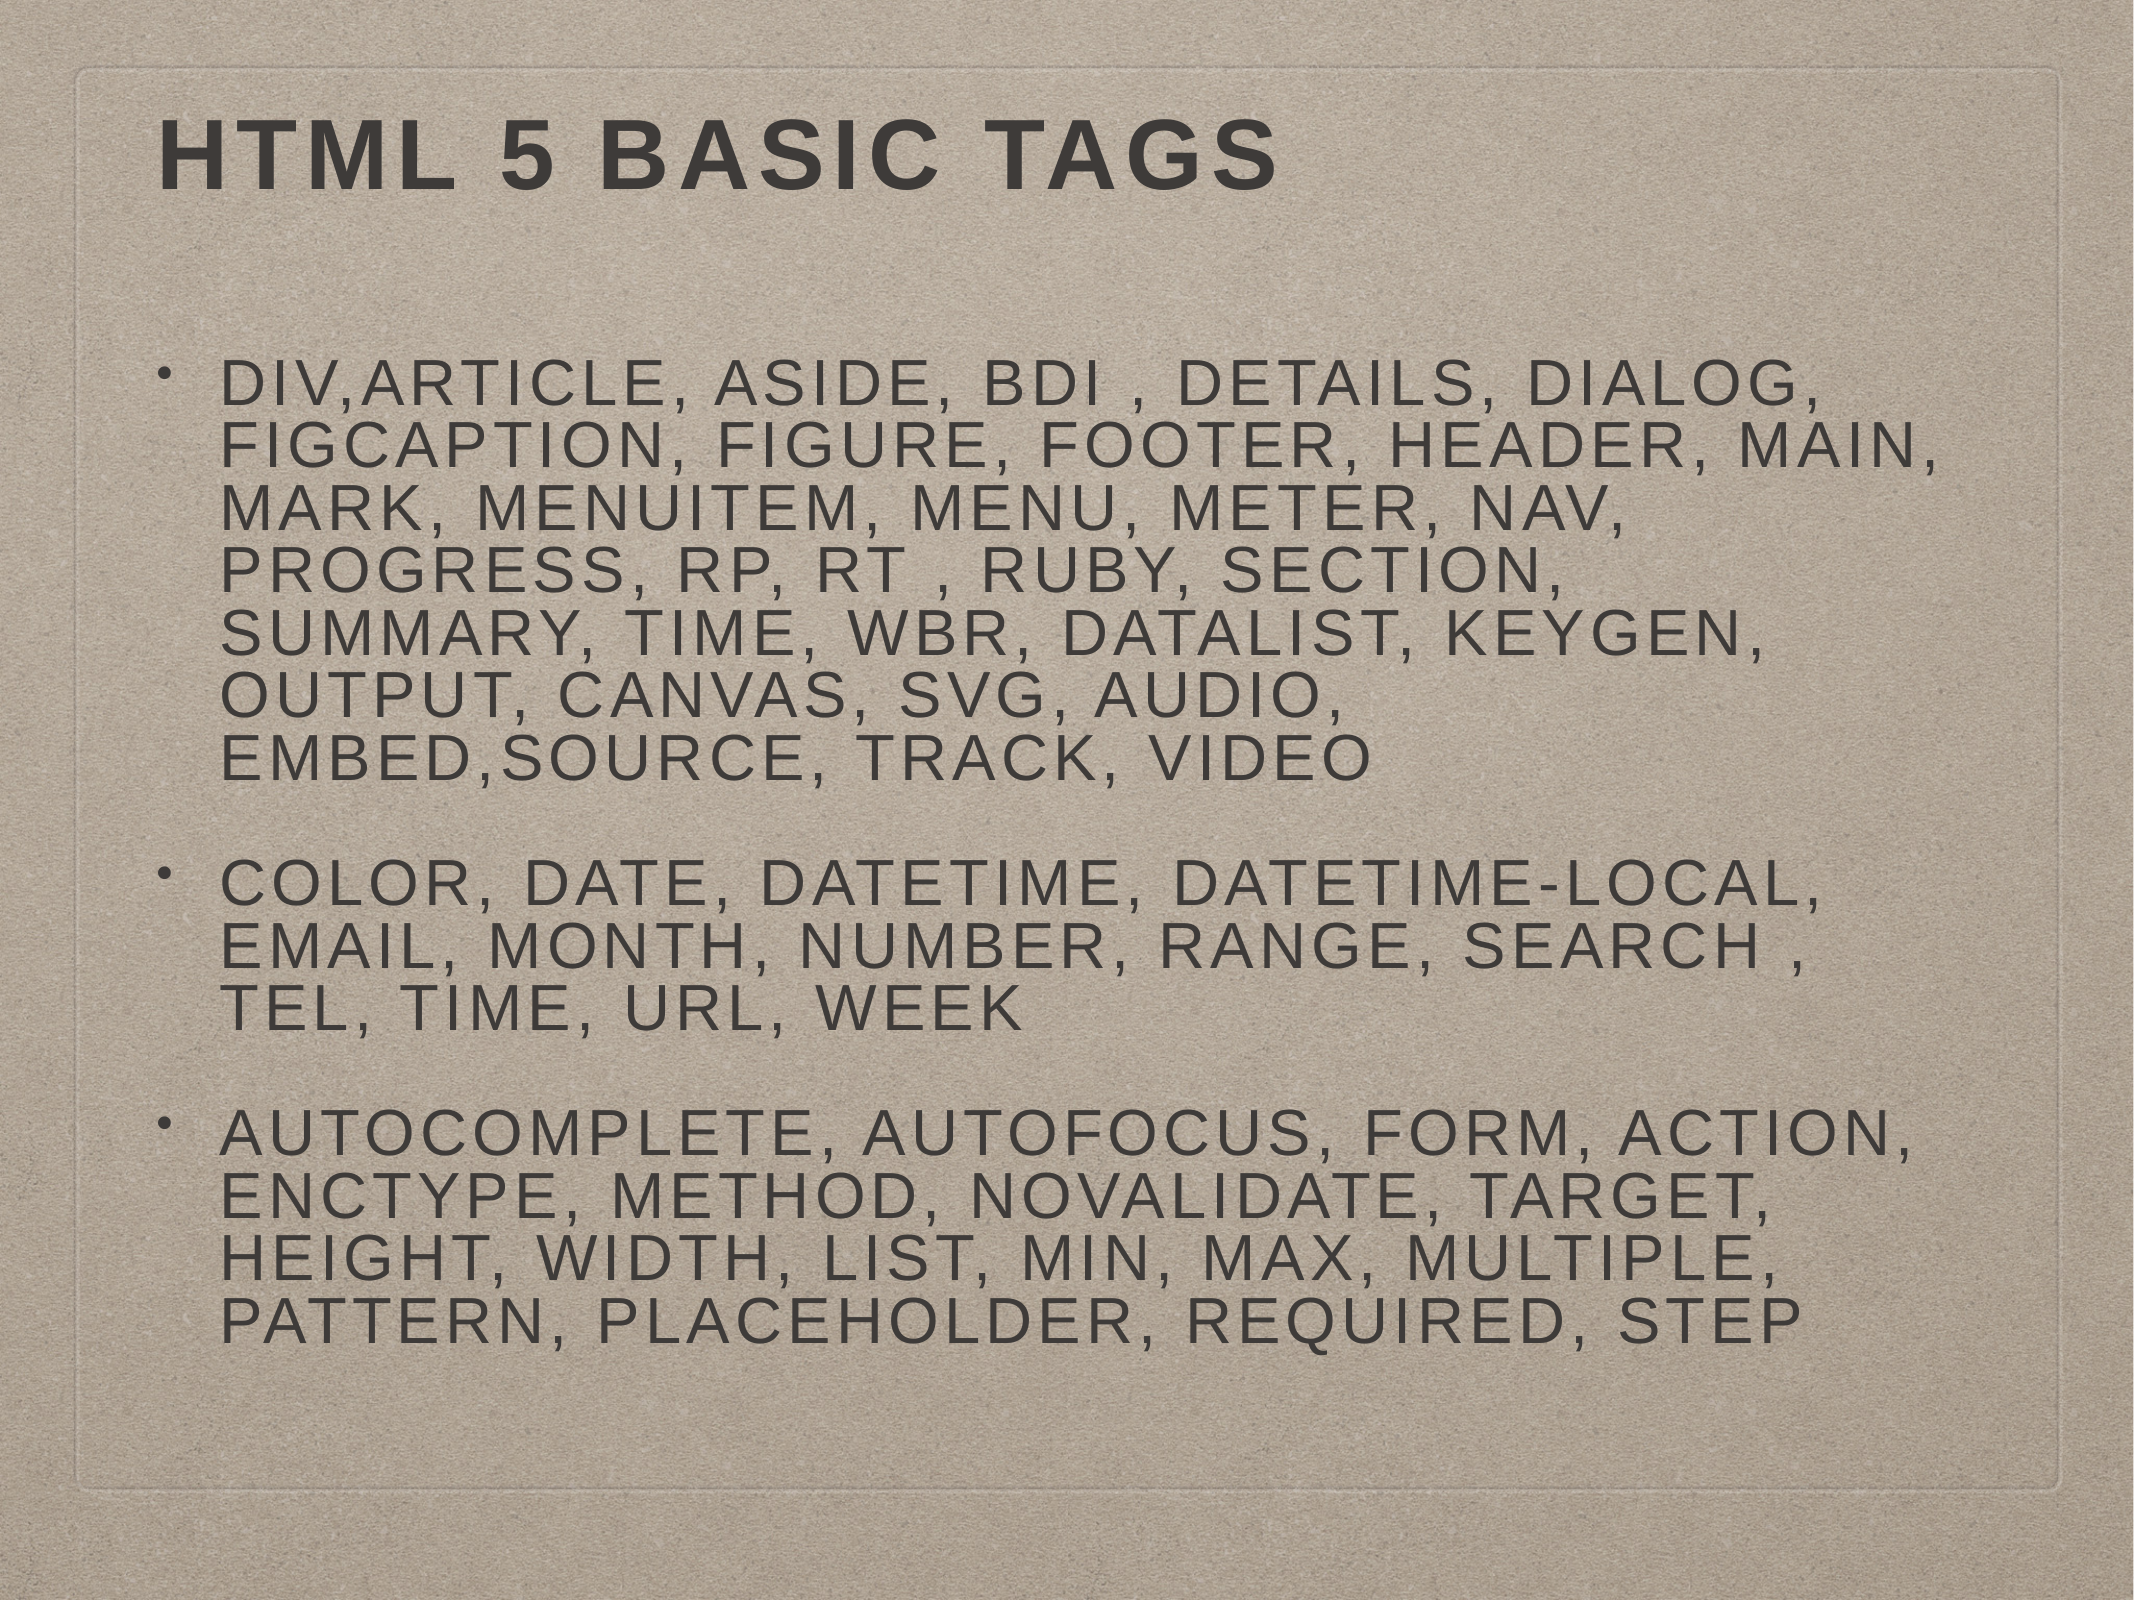

# HTML 5 Basic Tags
div,article, aside, bdi , details, dialog, figcaption, figure, footer, header, main, mark, menuitem, menu, meter, nav, progress, rp, rt , ruby, section, summary, time, wbr, datalist, keygen, output, canvas, svg, audio, embed,source, track, video

color, date, datetime, datetime-local, email, month, number, range, search , tel, time, url, week

autocomplete, autofocus, form, action, enctype, method, novalidate, target, height, width, list, min, max, multiple, pattern, placeholder, required, step